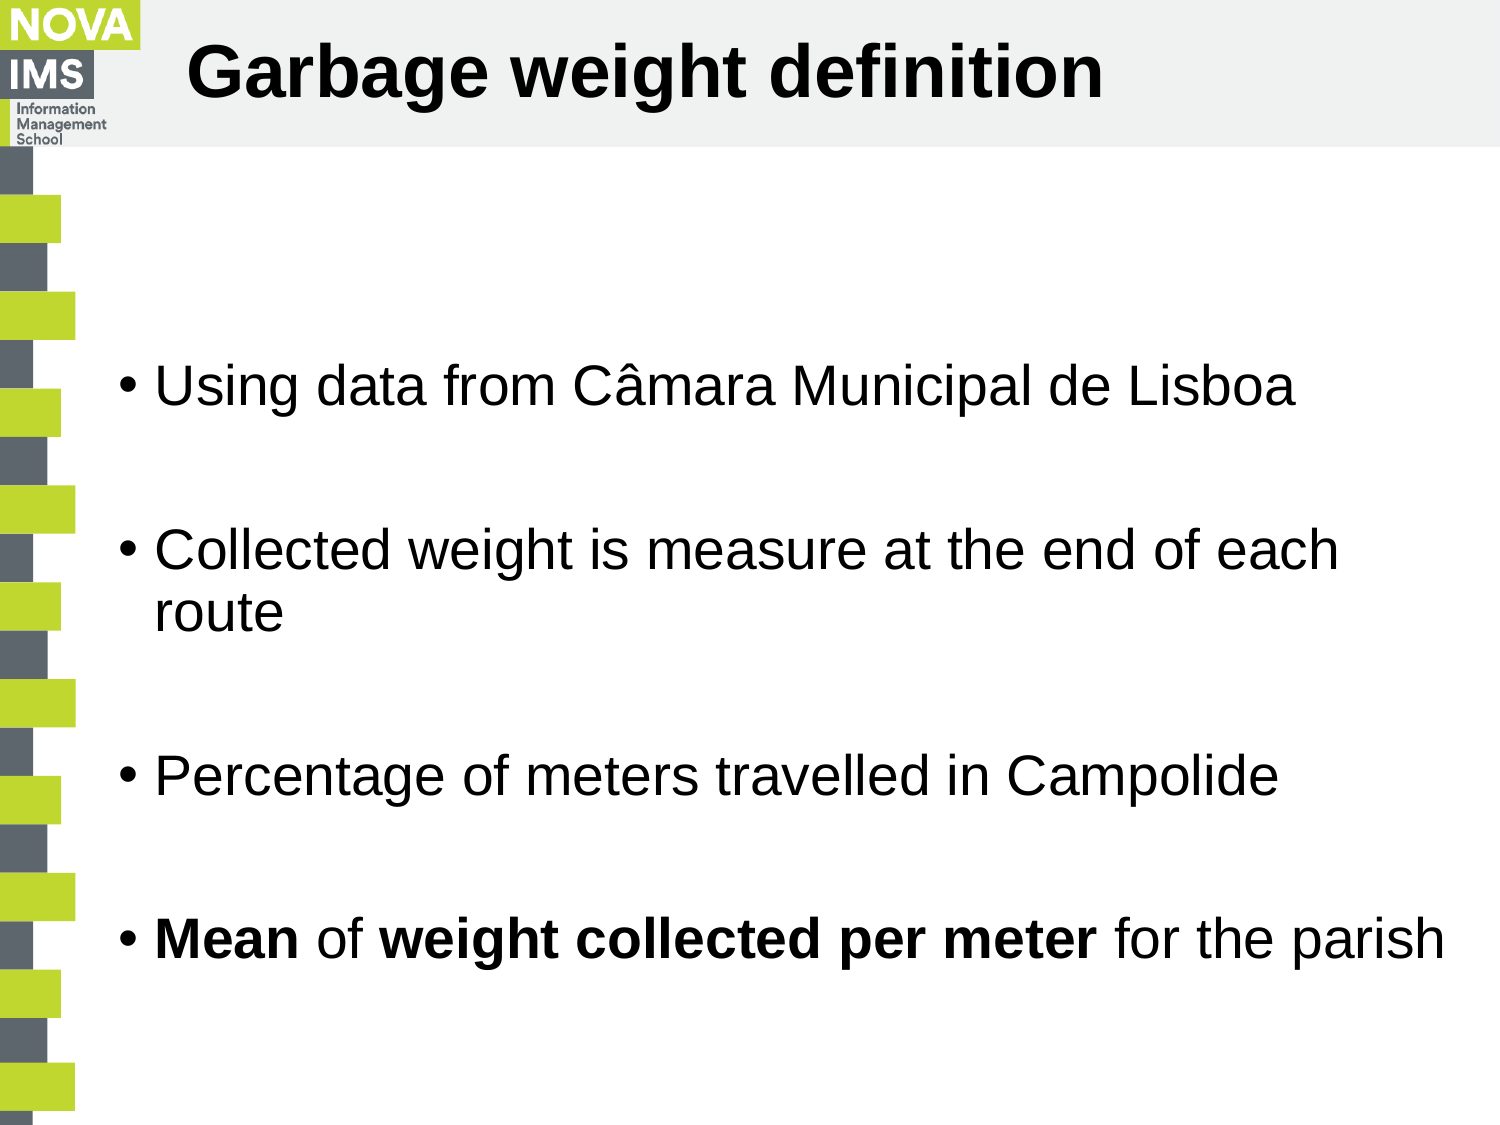

# Garbage weight definition

Using data from Câmara Municipal de Lisboa

Collected weight is measure at the end of each route

Percentage of meters travelled in Campolide

Mean of weight collected per meter for the parish